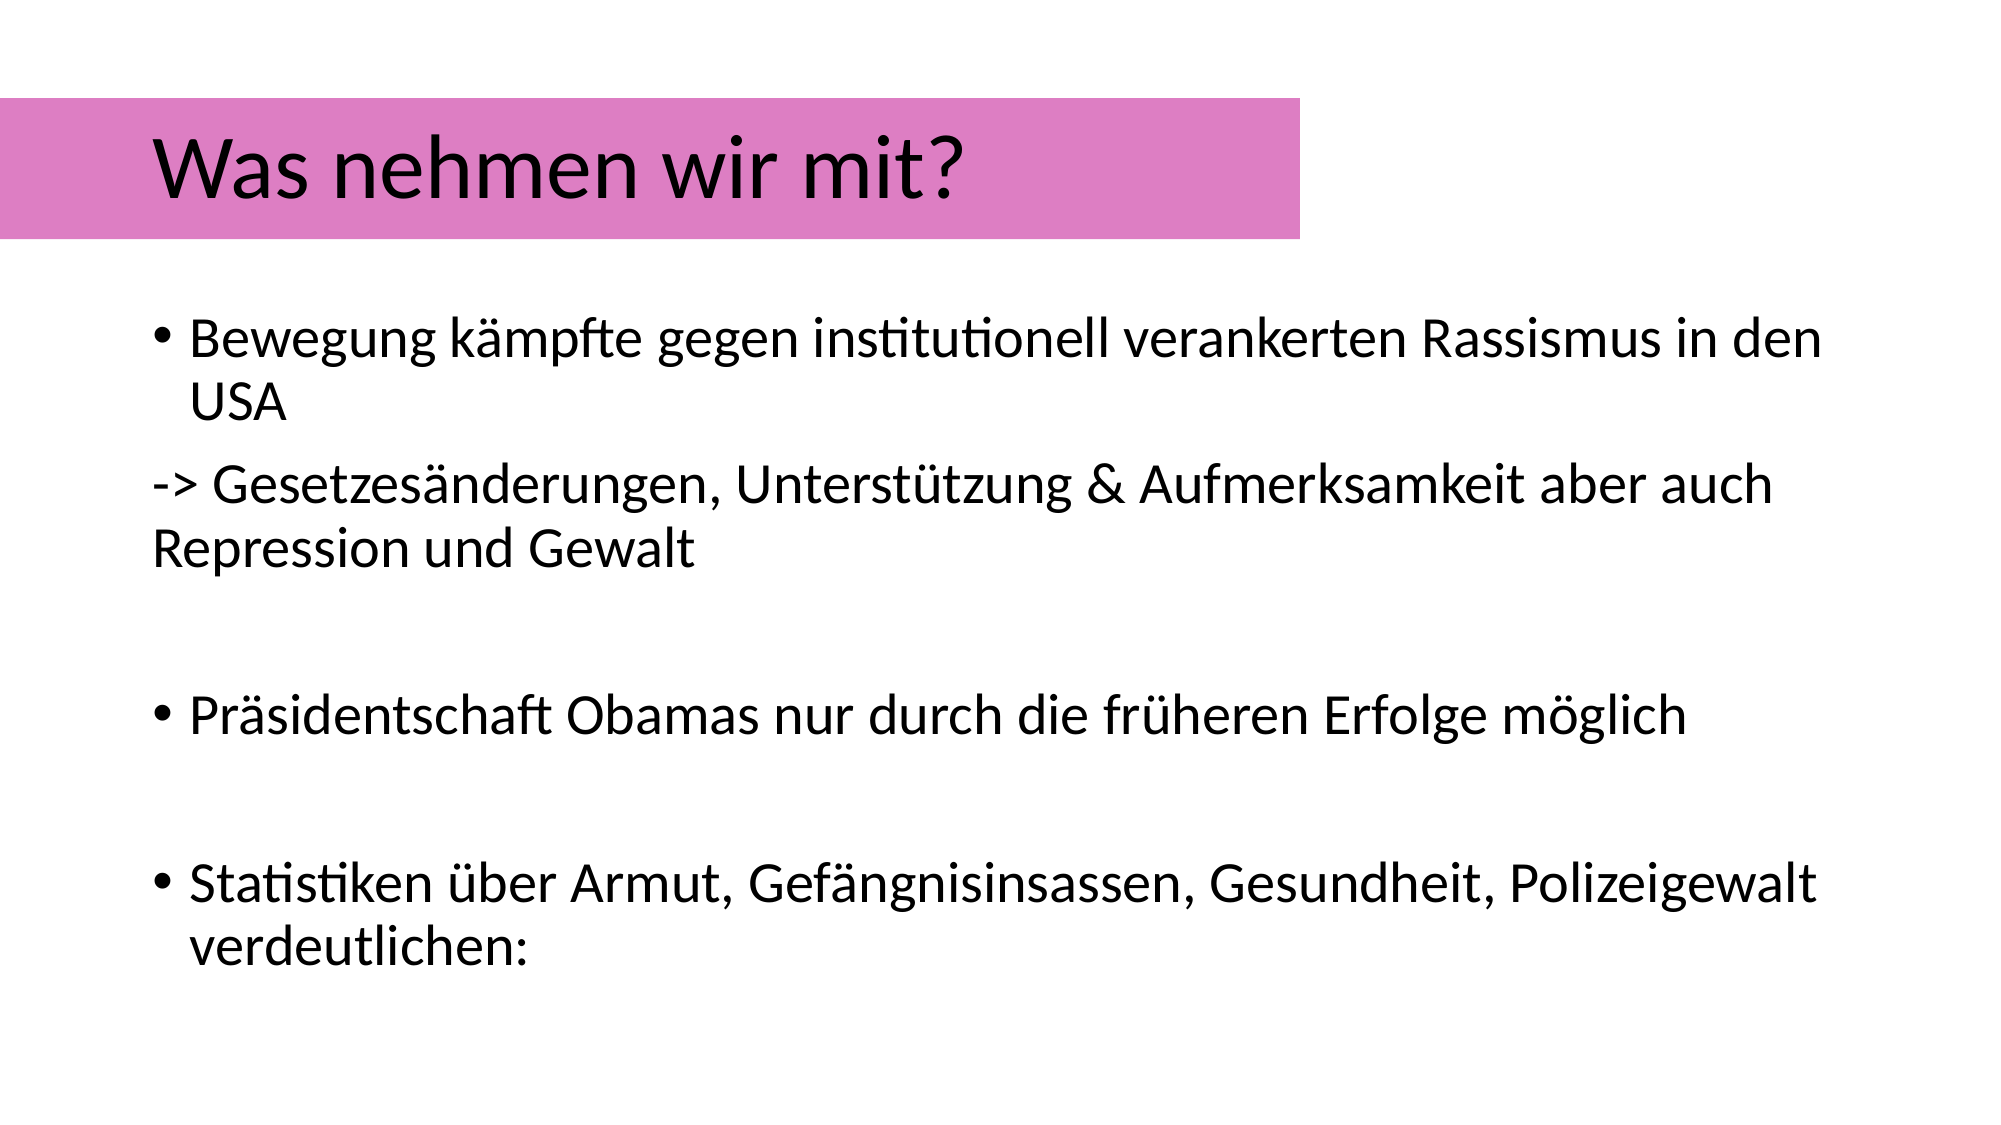

# Was nehmen wir mit?

Bewegung kämpfte gegen institutionell verankerten Rassismus in den USA
-> Gesetzesänderungen, Unterstützung & Aufmerksamkeit aber auch Repression und Gewalt

Präsidentschaft Obamas nur durch die früheren Erfolge möglich

Statistiken über Armut, Gefängnisinsassen, Gesundheit, Polizeigewalt verdeutlichen: